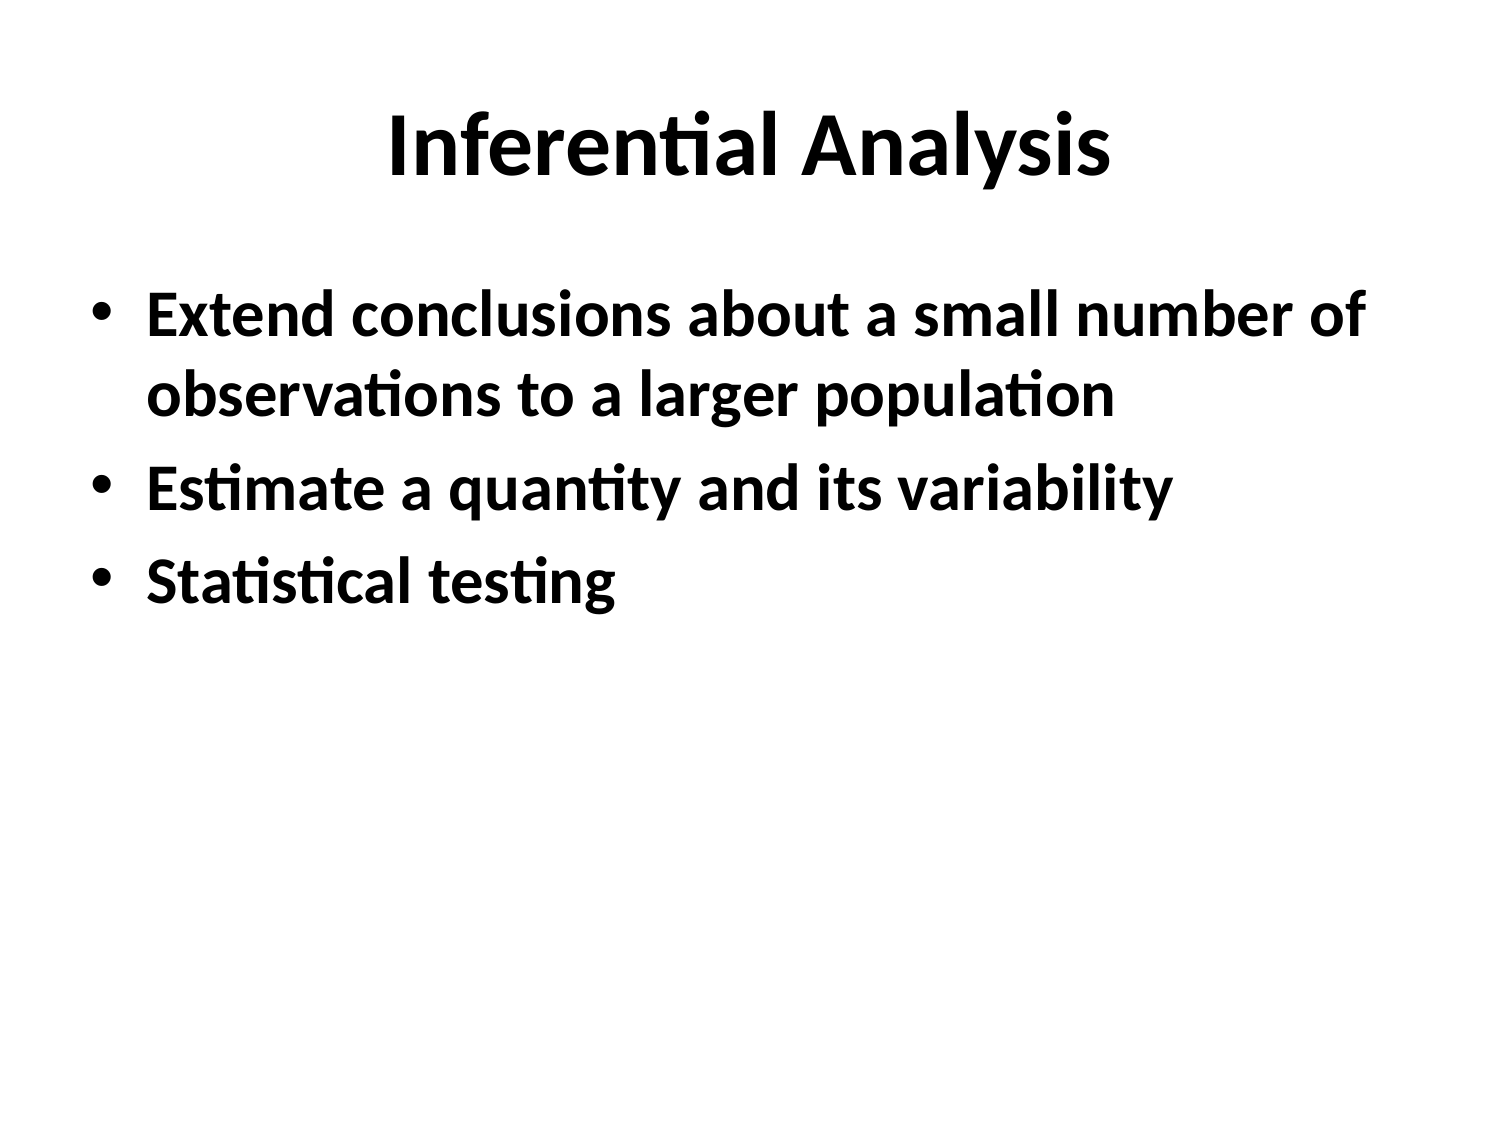

# Inferential Analysis
Extend conclusions about a small number of observations to a larger population
Estimate a quantity and its variability
Statistical testing